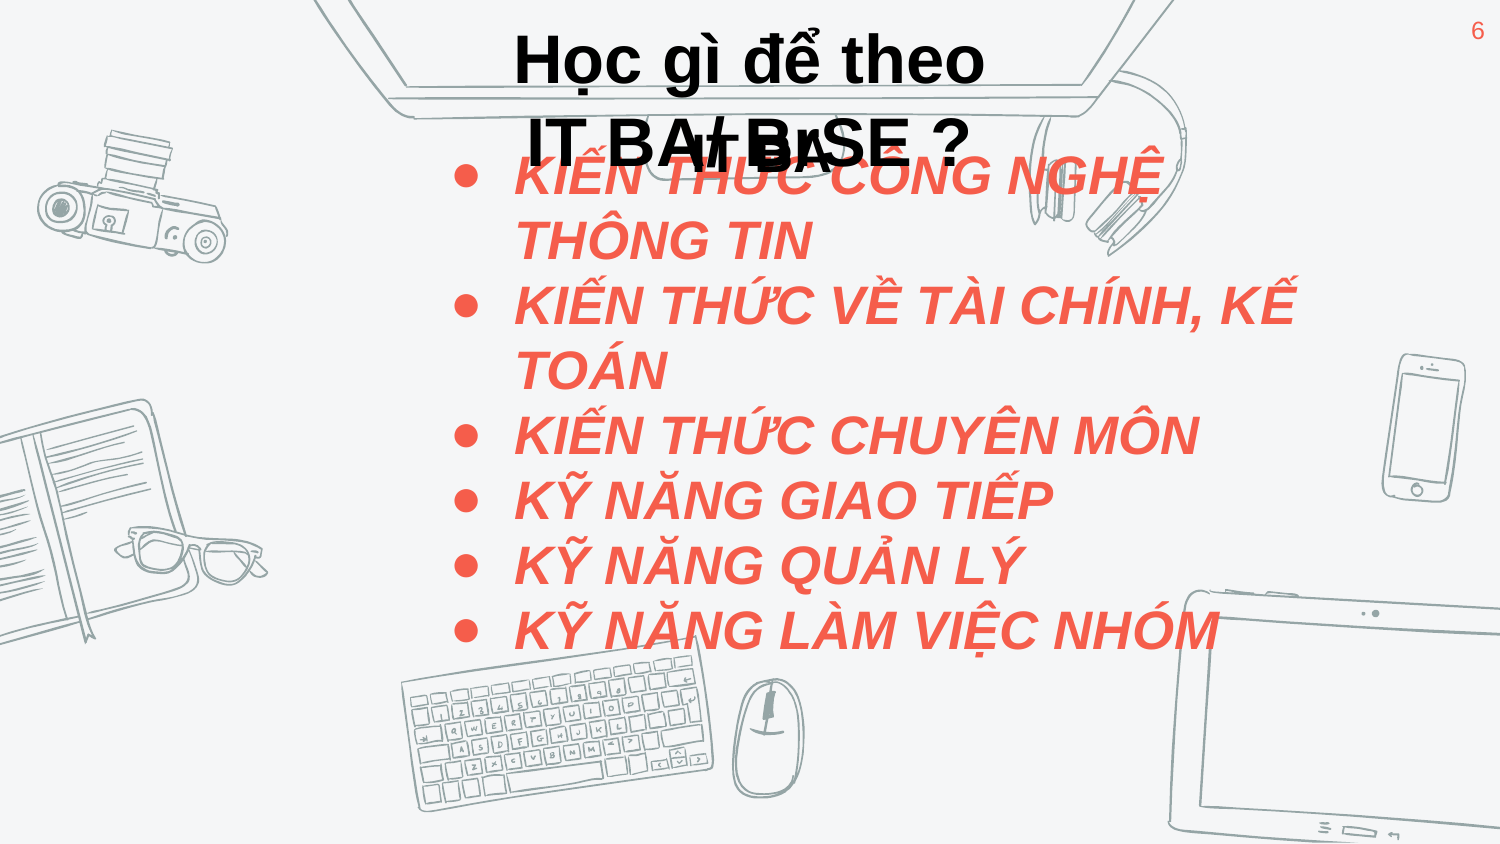

Học gì để theo IT BA/ BrSE ?
6
IT BA
KIẾN THỨC CÔNG NGHỆ THÔNG TIN
KIẾN THỨC VỀ TÀI CHÍNH, KẾ TOÁN
KIẾN THỨC CHUYÊN MÔN
KỸ NĂNG GIAO TIẾP
KỸ NĂNG QUẢN LÝ
KỸ NĂNG LÀM VIỆC NHÓM